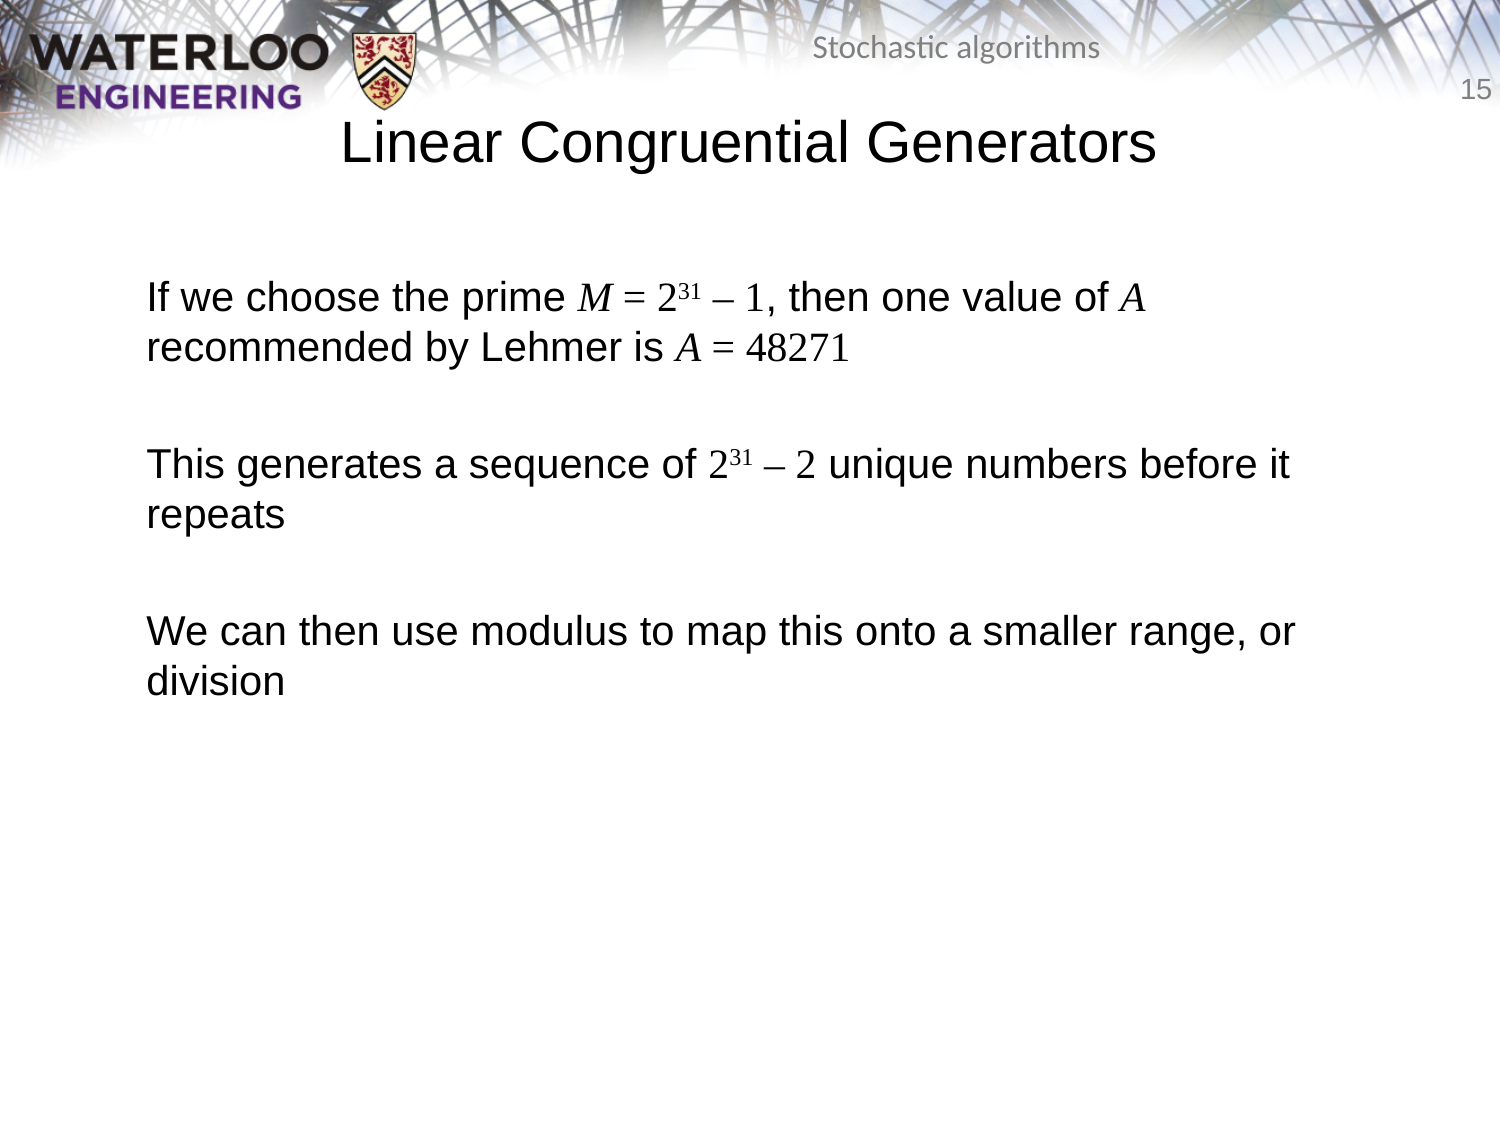

# Linear Congruential Generators
	If we choose the prime M = 231 – 1, then one value of A recommended by Lehmer is A = 48271

	This generates a sequence of 231 – 2 unique numbers before it repeats

	We can then use modulus to map this onto a smaller range, or division